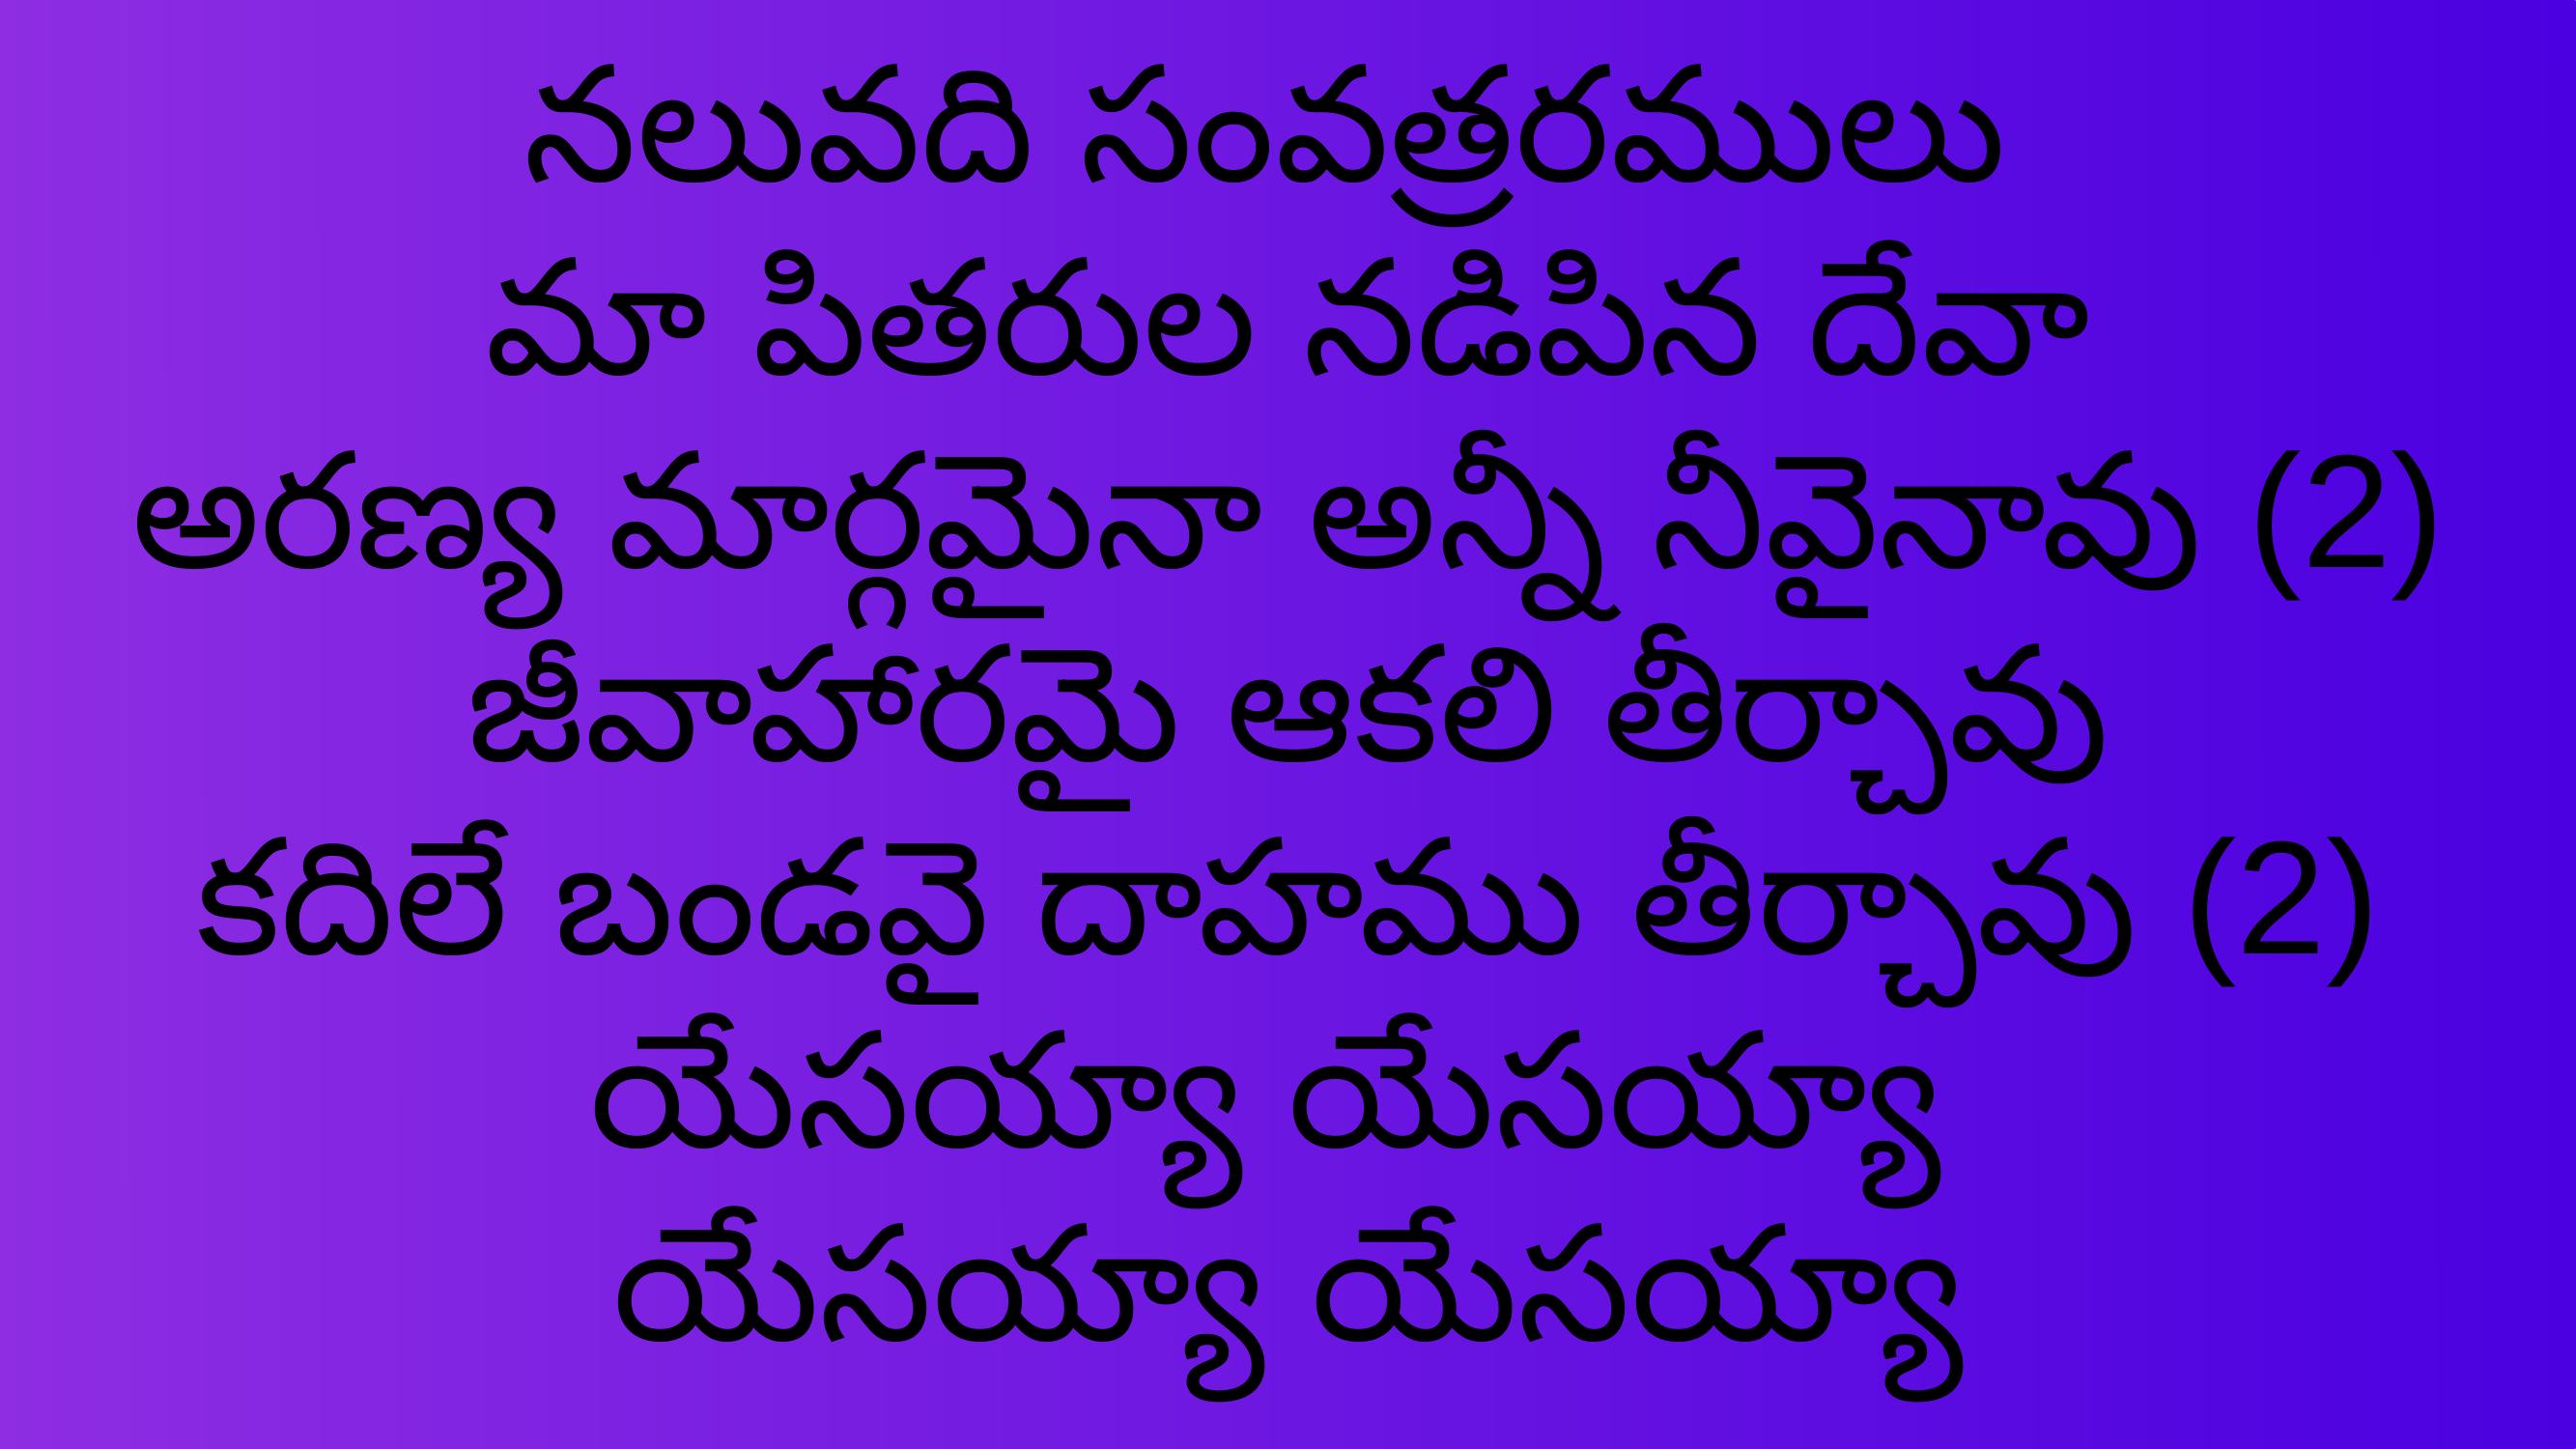

నలువది సంవత్రరములు
మా పితరుల నడిపిన దేవా
అరణ్య మార్గమైనా అన్నీ నీవైనావు (2)
జీవాహారమై ఆకలి తీర్చావు
కదిలే బండవై దాహము తీర్చావు (2)
యేసయ్యా యేసయ్యా
యేసయ్యా యేసయ్యా